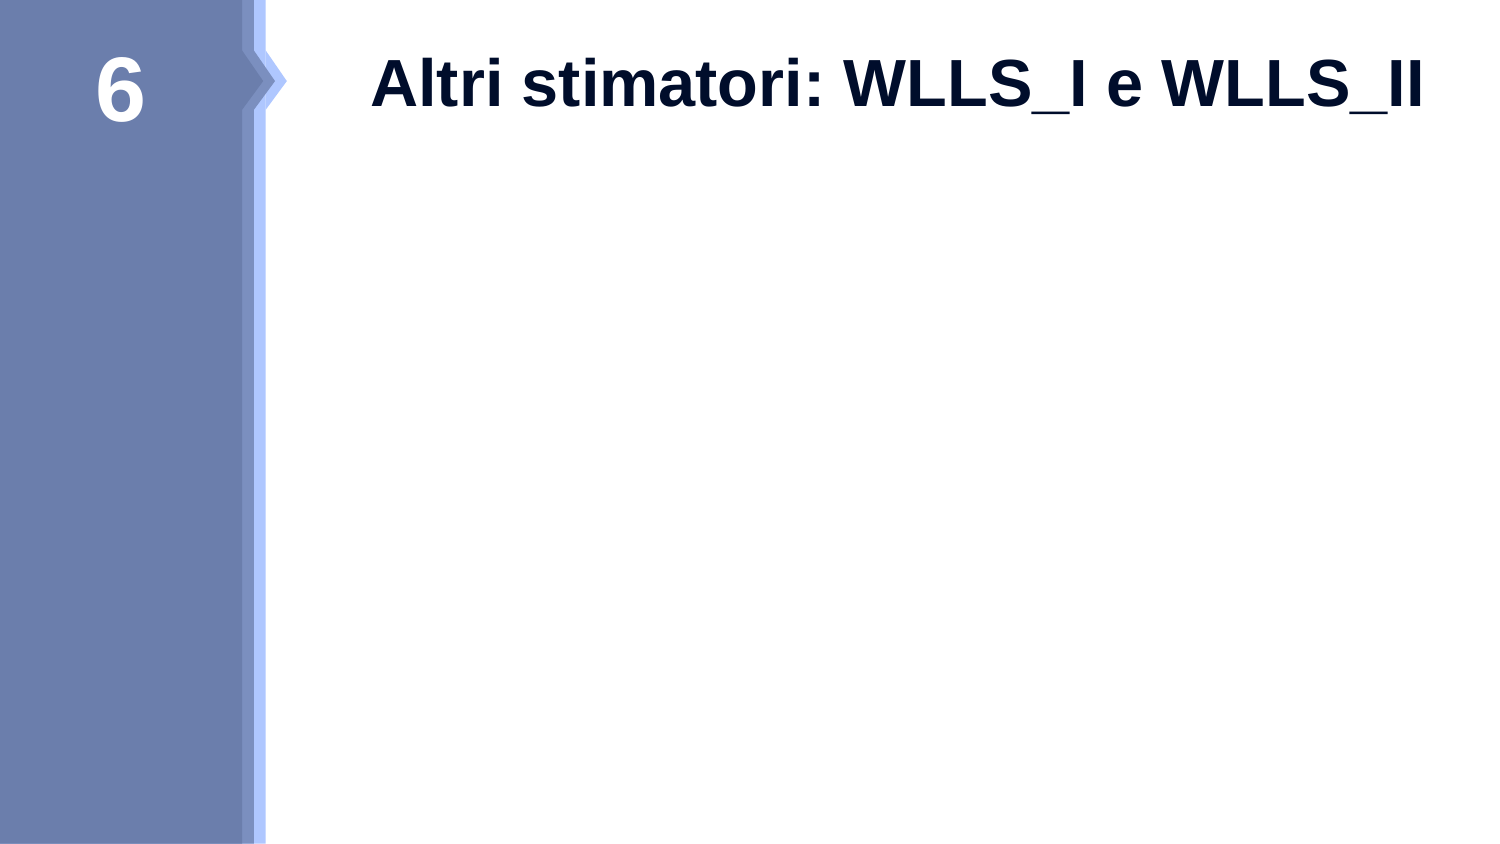

8

7

6

5

# Altri stimatori: WLLS_I e WLLS_II